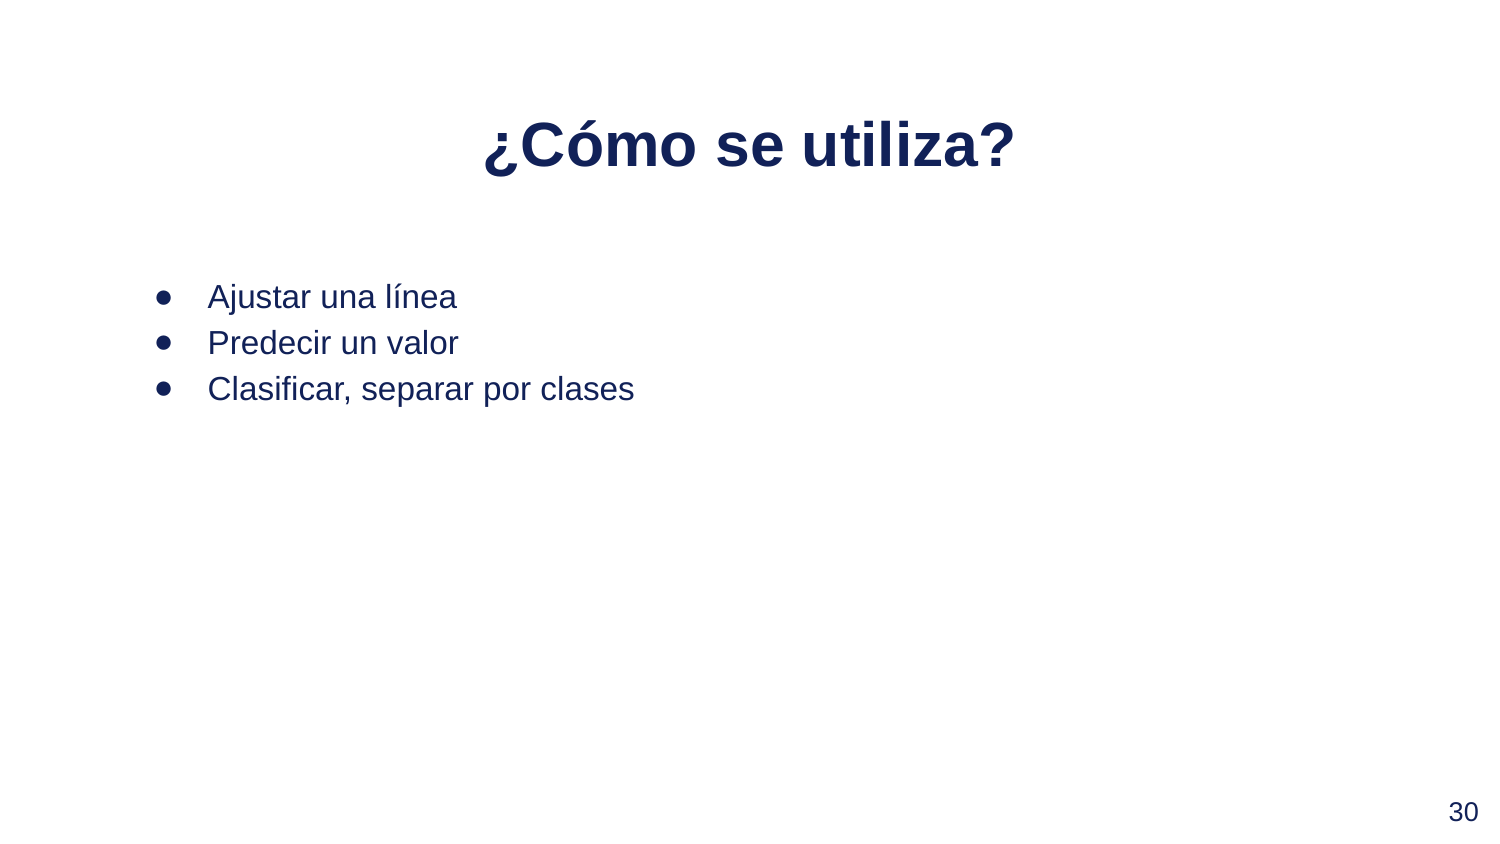

¿Cómo se utiliza?
Ajustar una línea
Predecir un valor
Clasificar, separar por clases
30